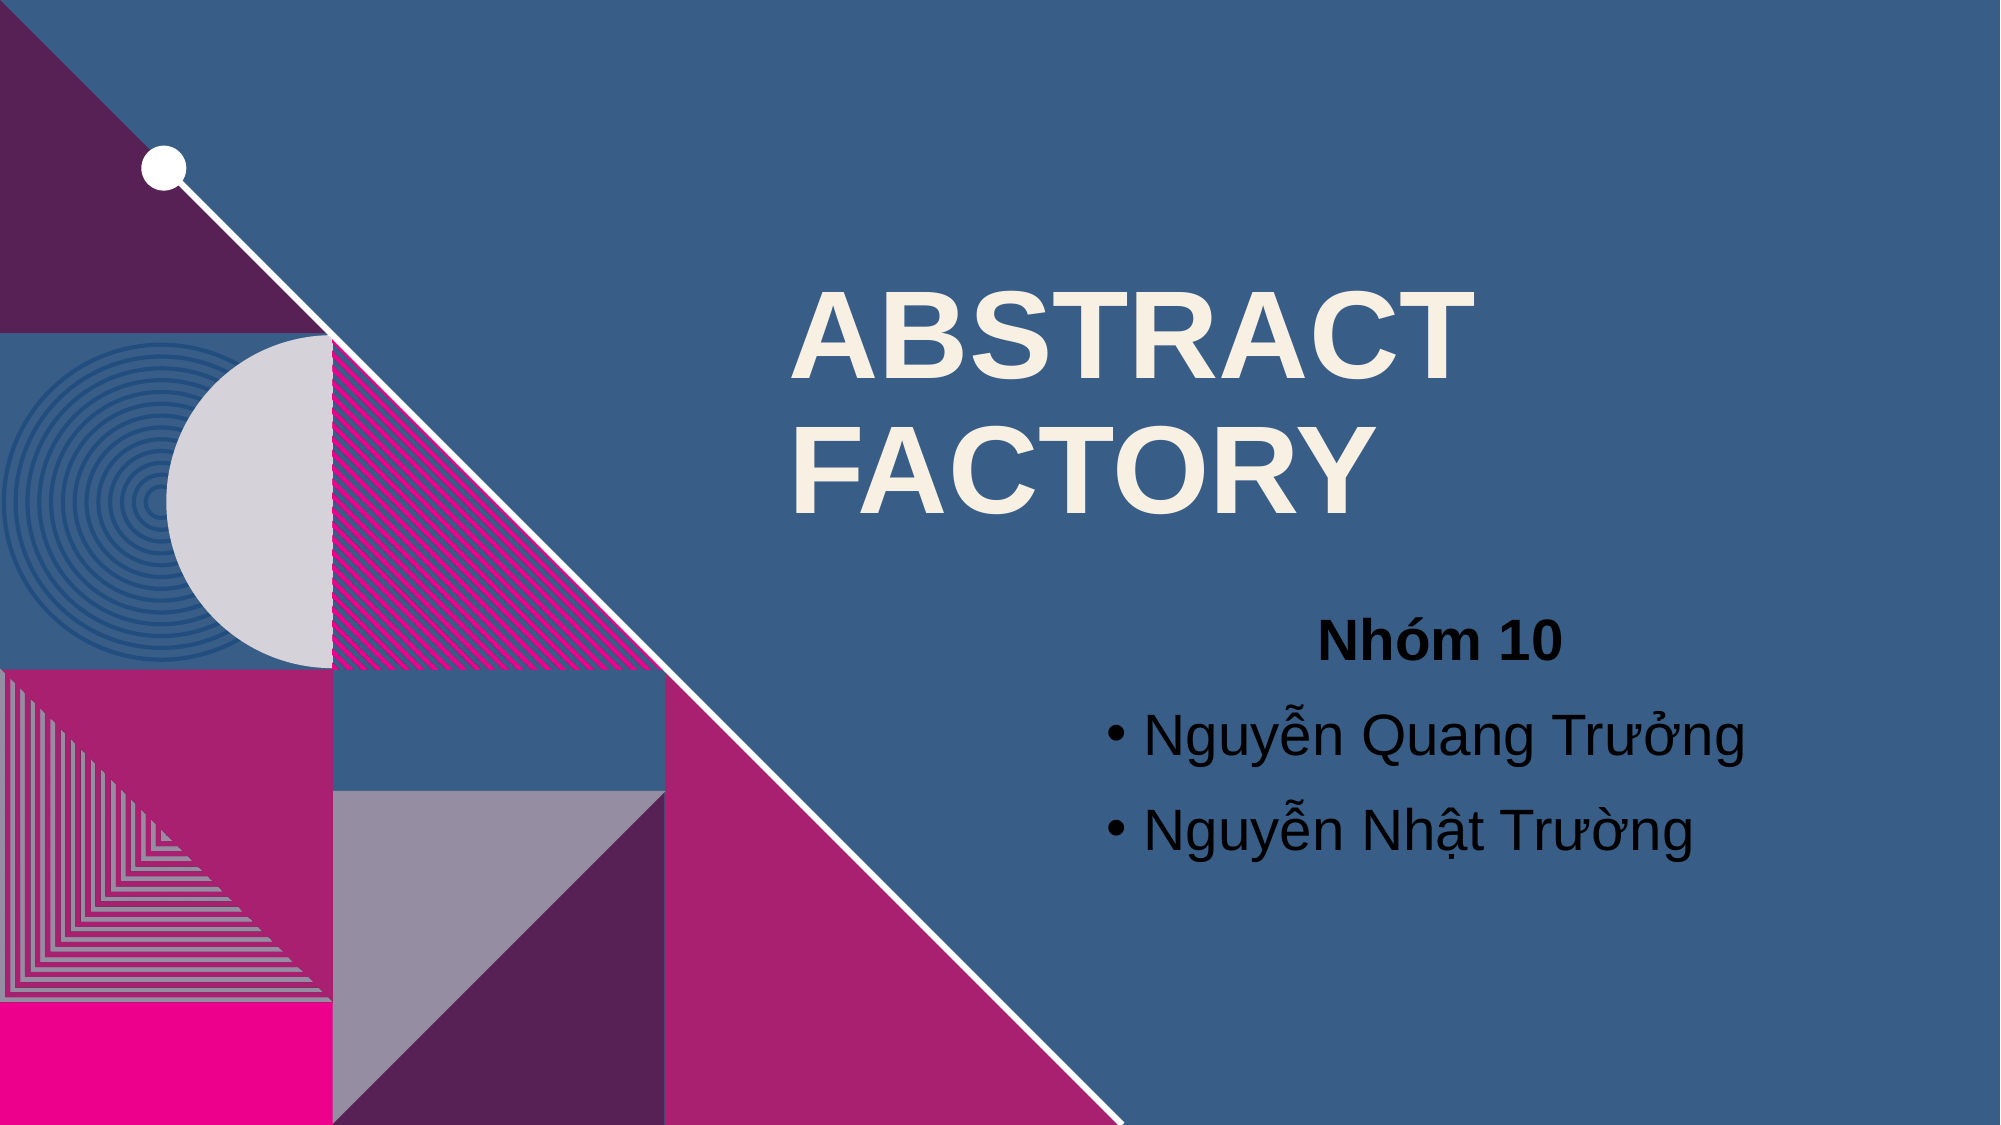

# Abstract factory
             Nhóm 10
Nguyễn Quang Trưởng
Nguyễn Nhật Trường